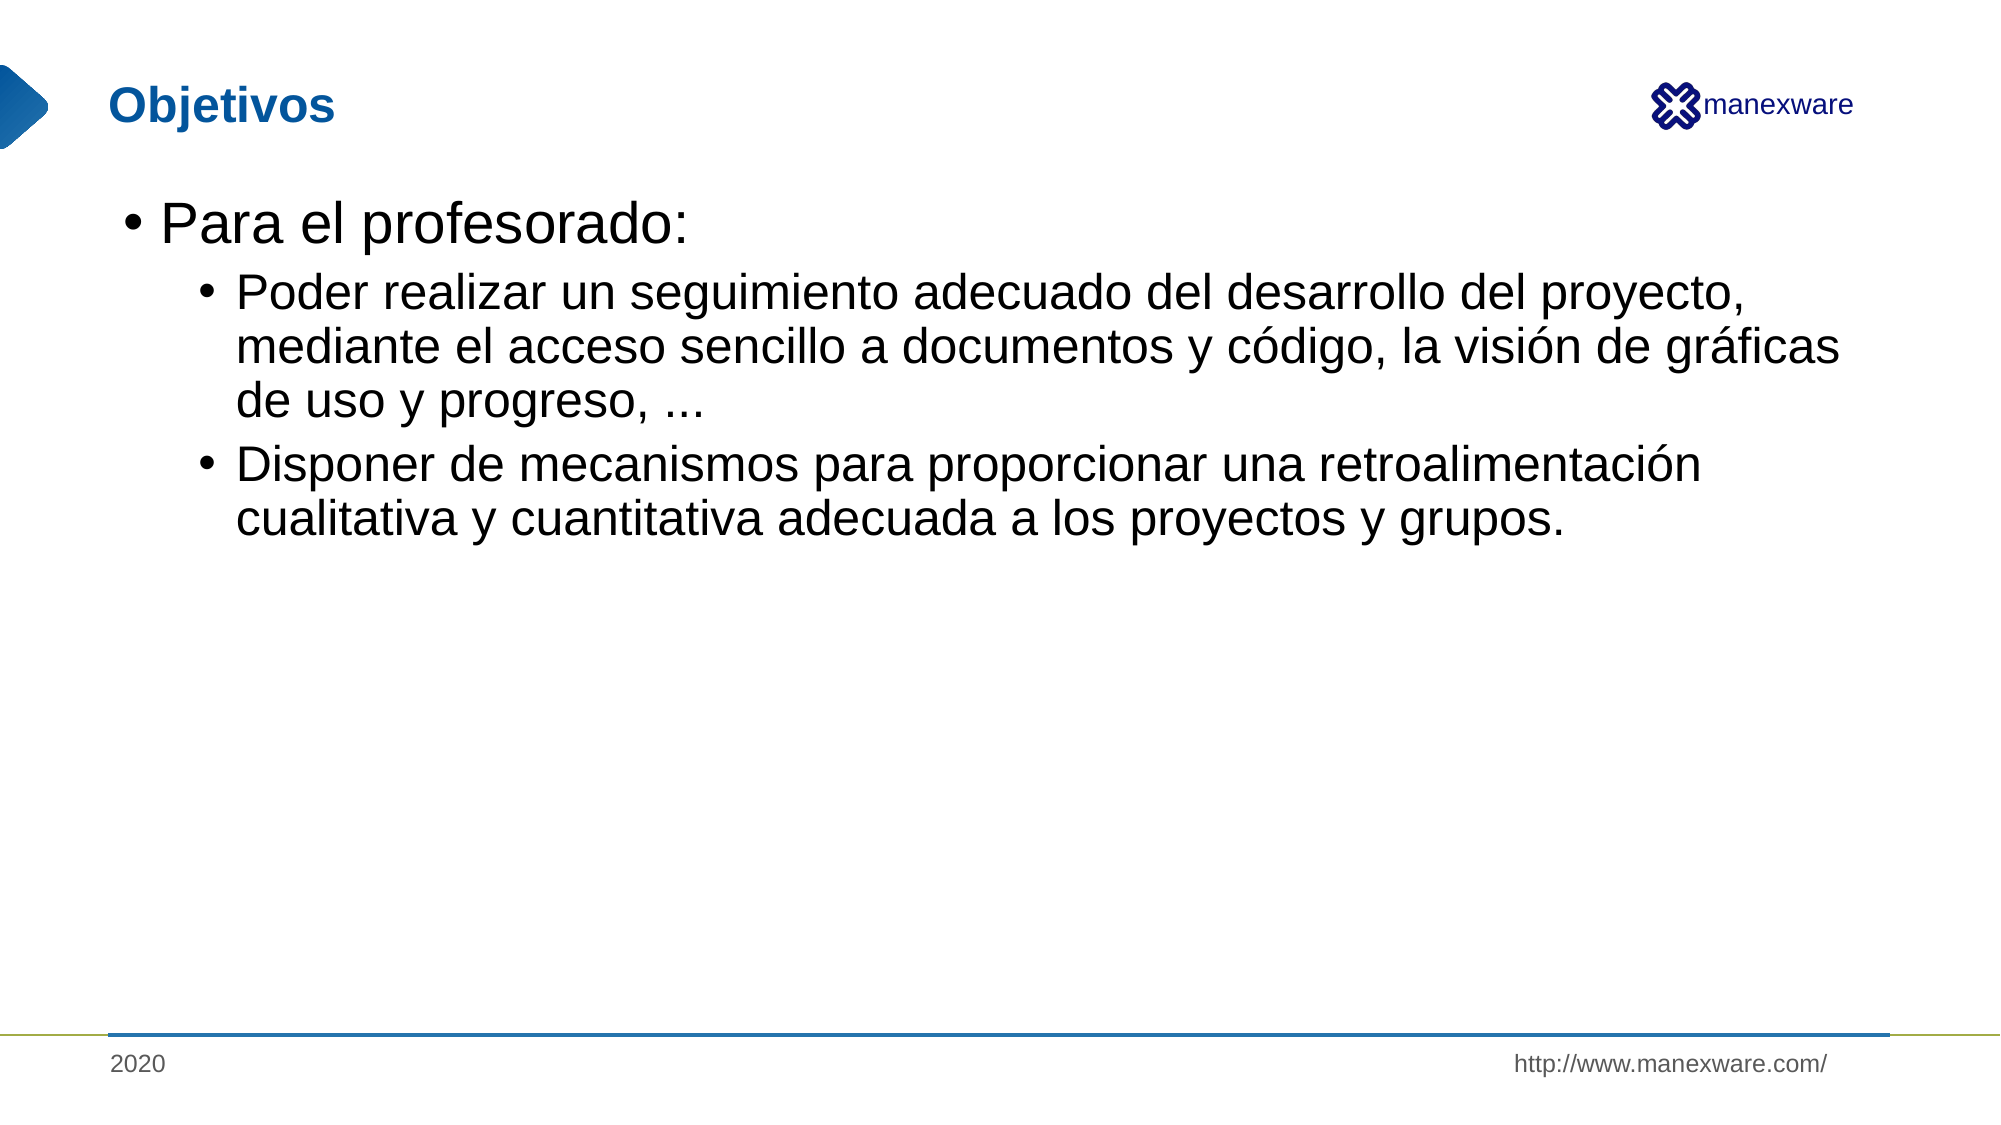

# Objetivos
Para el profesorado:
Poder realizar un seguimiento adecuado del desarrollo del proyecto, mediante el acceso sencillo a documentos y código, la visión de gráficas de uso y progreso, ...
Disponer de mecanismos para proporcionar una retroalimentación cualitativa y cuantitativa adecuada a los proyectos y grupos.